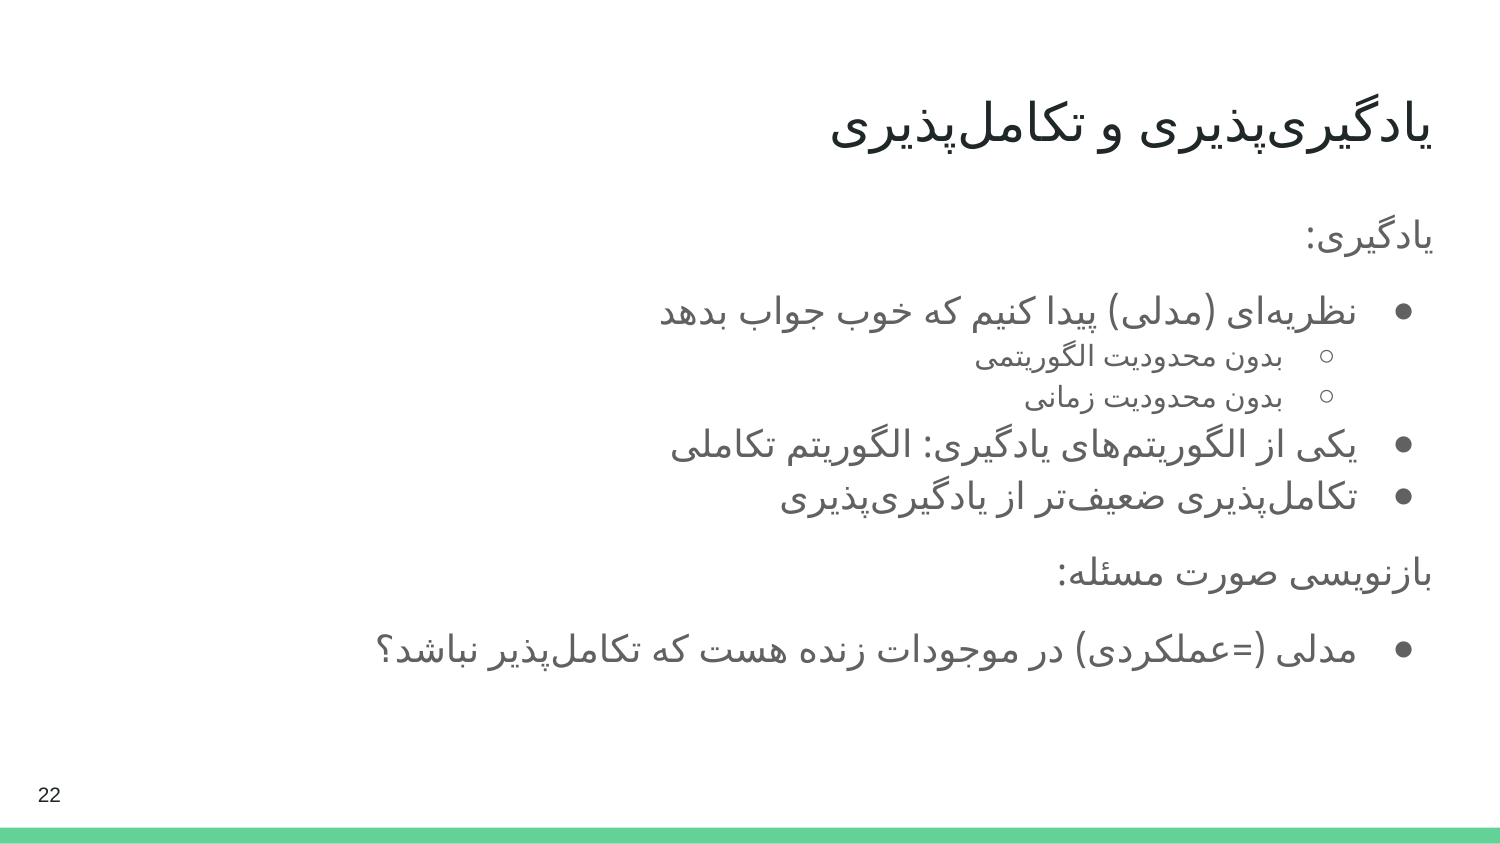

# یادگیری‌پذیری و تکامل‌پذیری
یادگیری:
نظریه‌ای (مدلی) پیدا کنیم که خوب جواب بدهد
بدون محدودیت الگوریتمی
بدون محدودیت زمانی
یکی از الگوریتم‌های یادگیری: الگوریتم تکاملی
تکامل‌پذیری ضعیف‌تر از یادگیری‌پذیری
بازنویسی صورت مسئله:
مدلی (=عملکردی) در موجودات زنده هست که تکامل‌پذیر نباشد؟
22